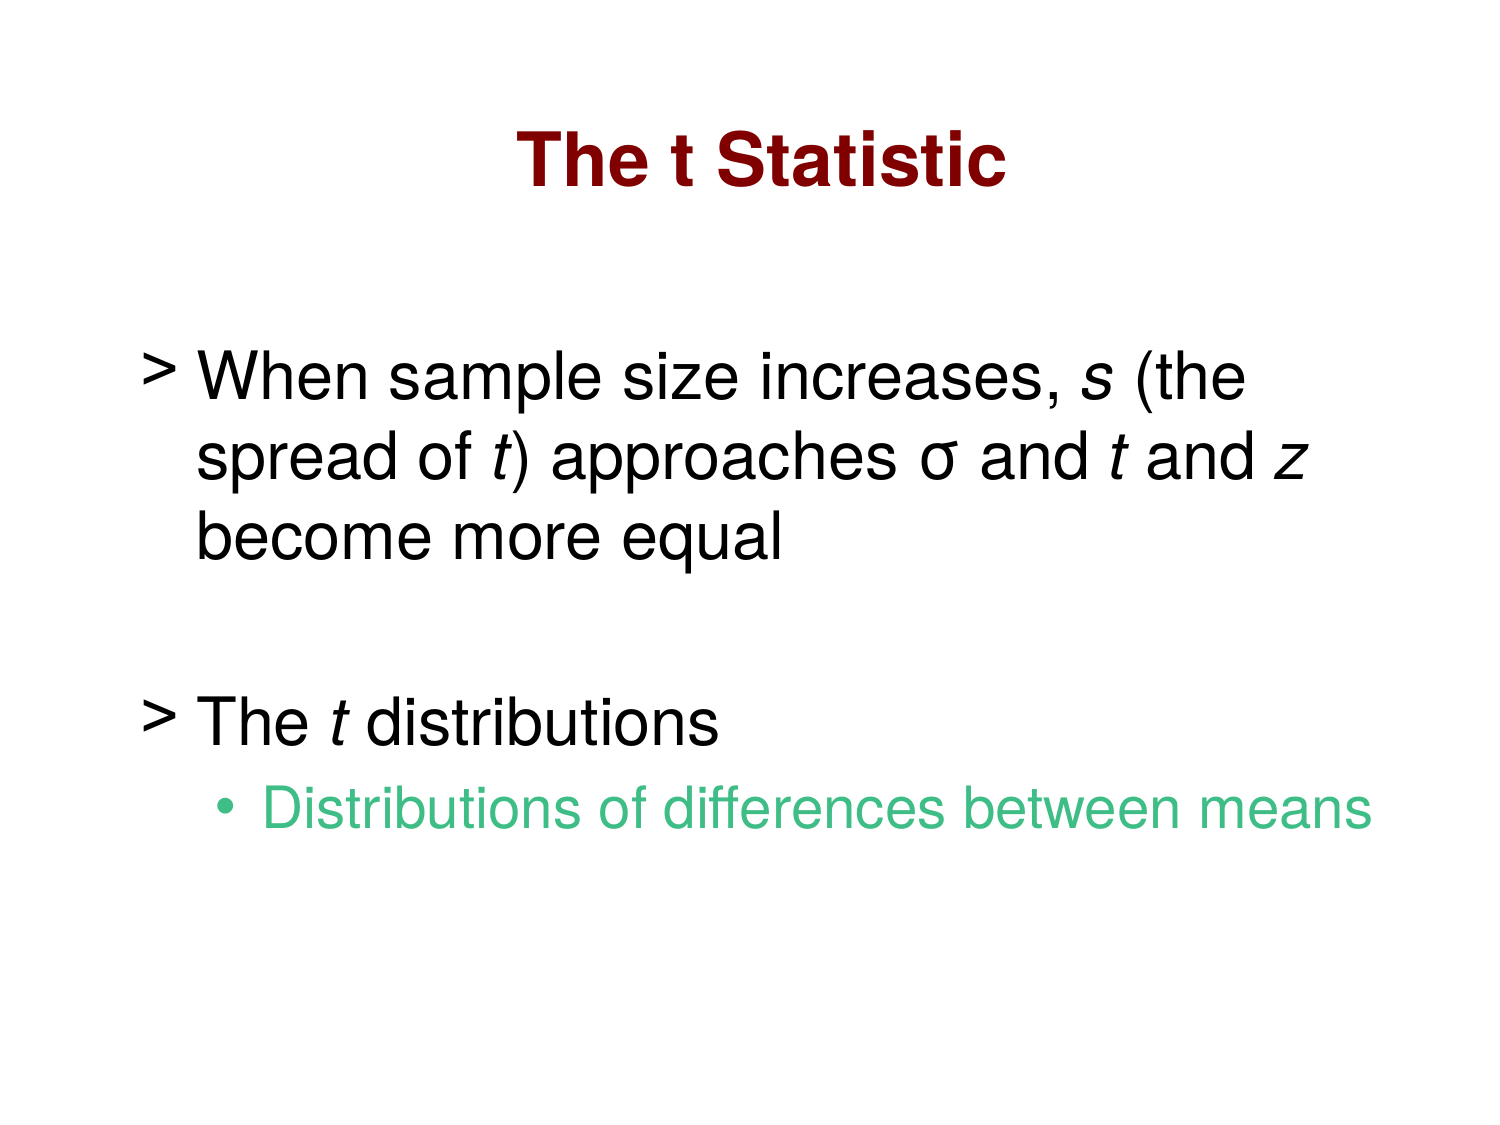

# The t Statistic
When sample size increases, s (the spread of t) approaches σ and t and z become more equal

The t distributions
Distributions of differences between means